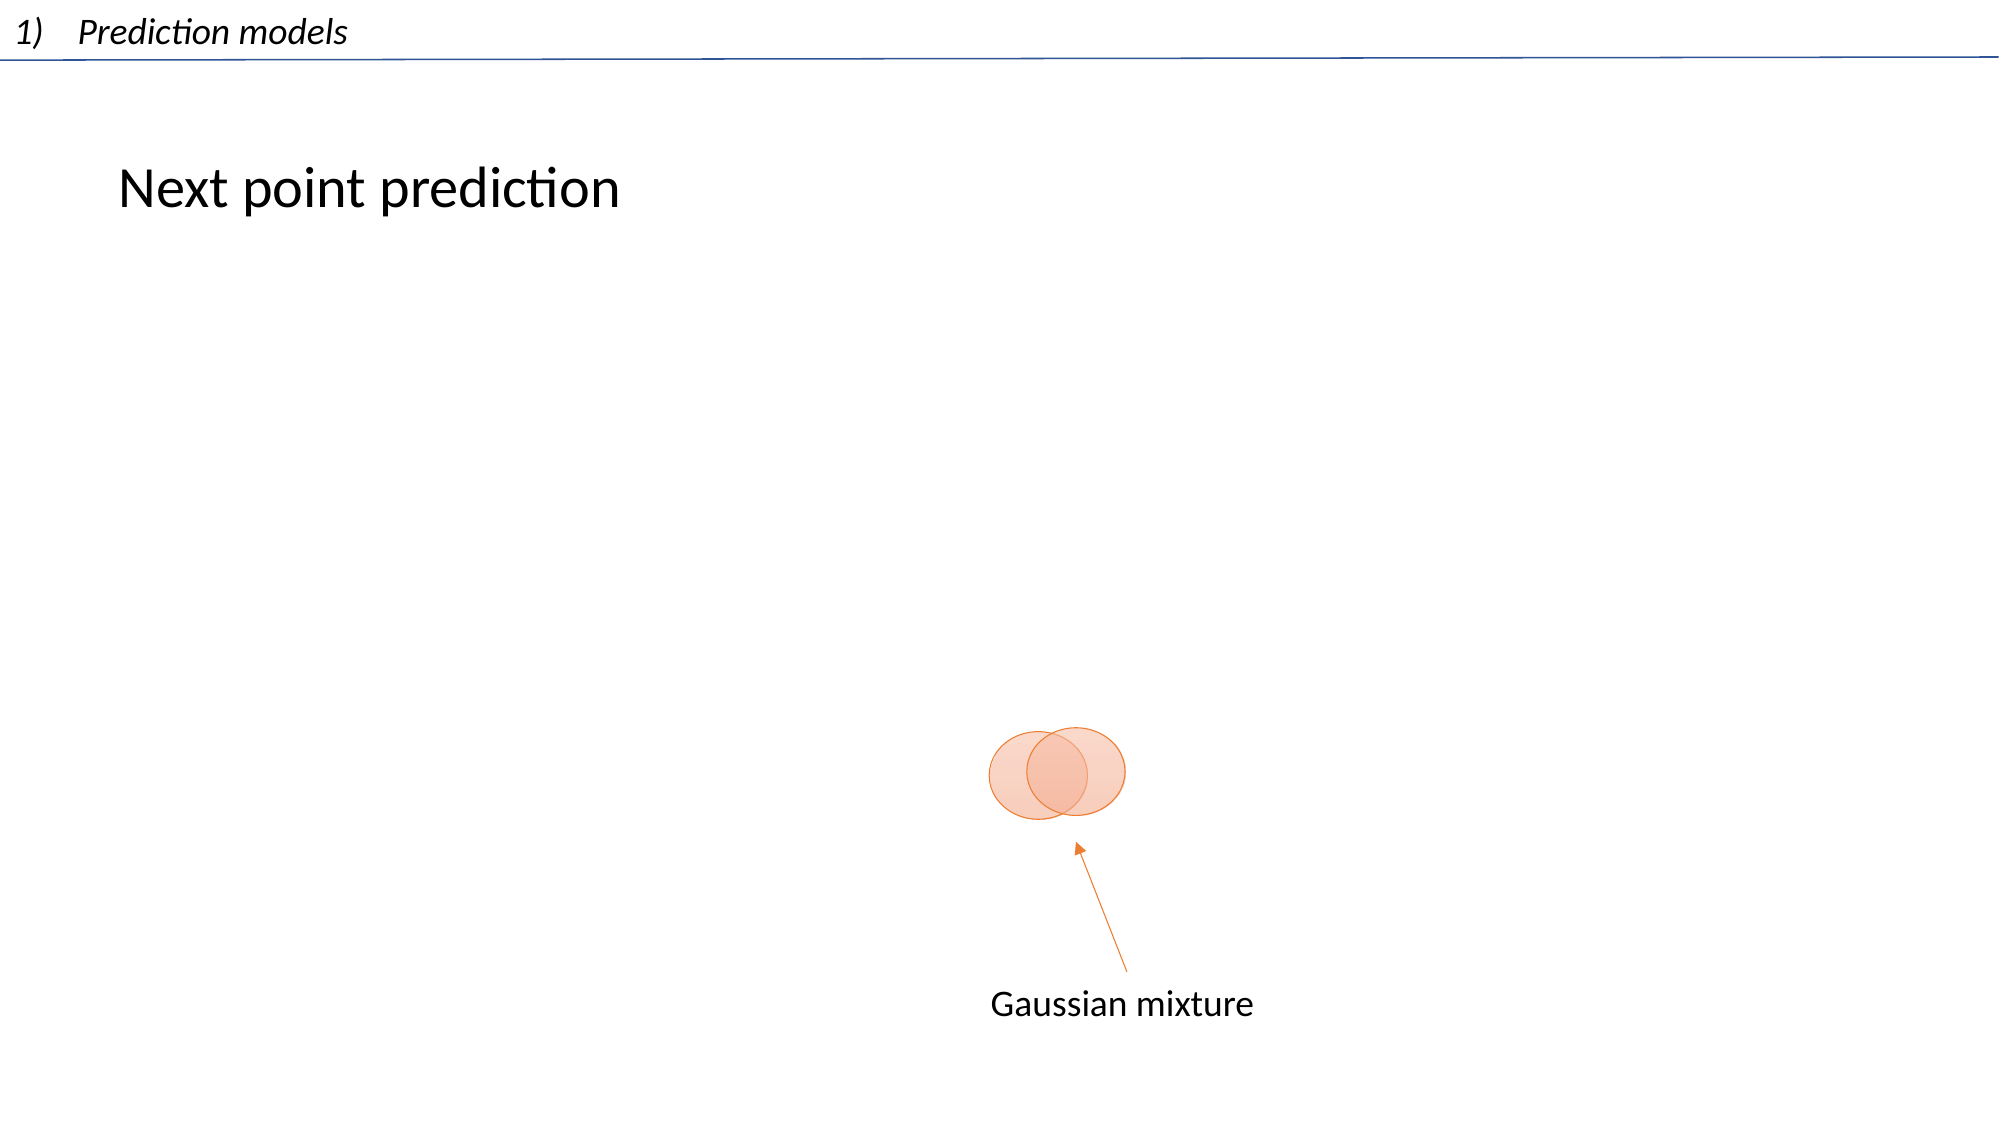

1)    Prediction models
Next point prediction

Gaussian mixture